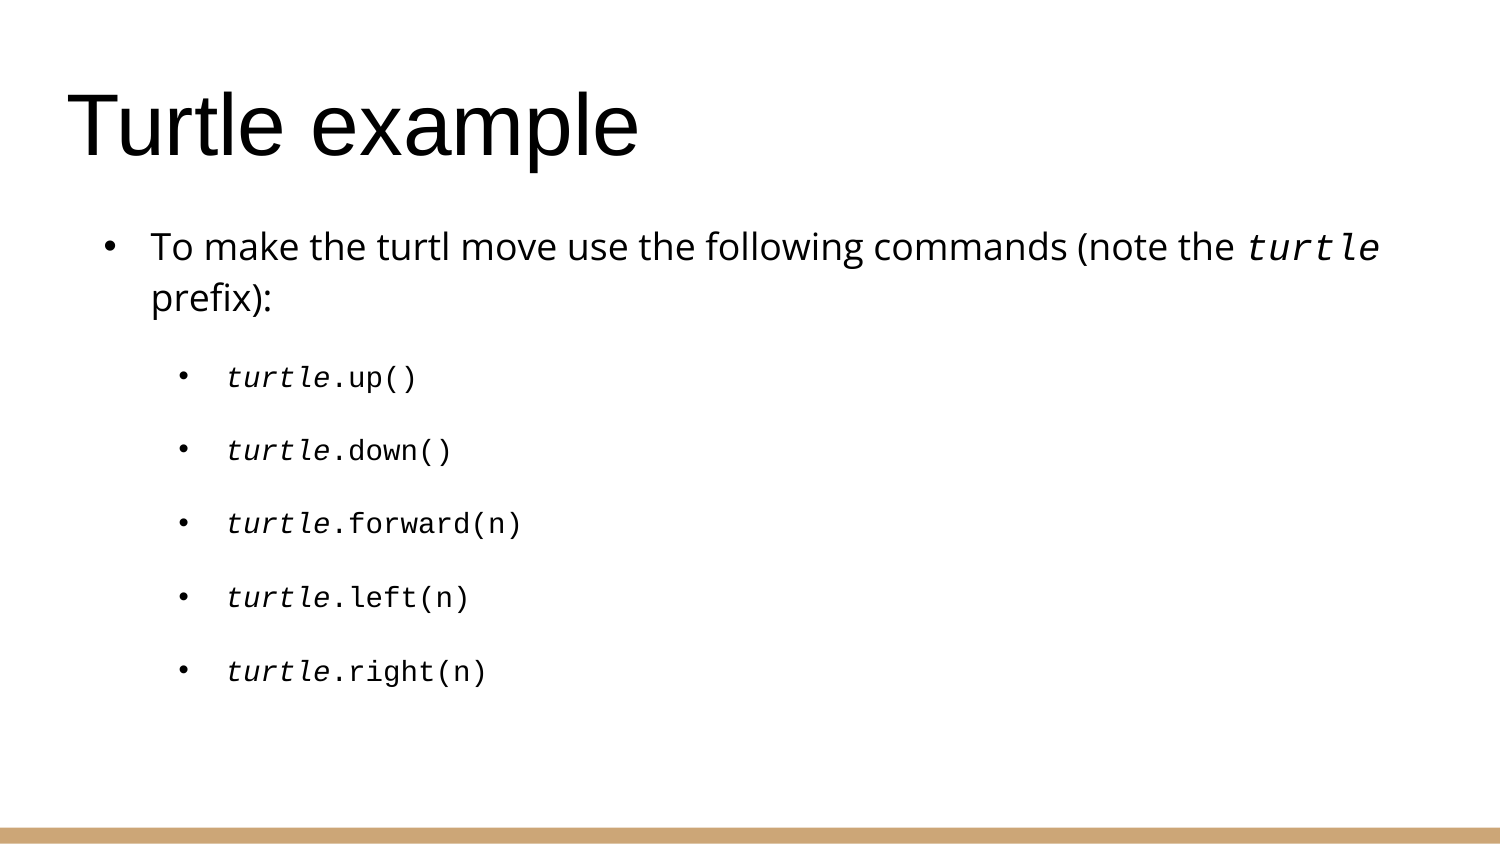

# Turtle example
To make the turtl move use the following commands (note the turtle prefix):
turtle.up()
turtle.down()
turtle.forward(n)
turtle.left(n)
turtle.right(n)